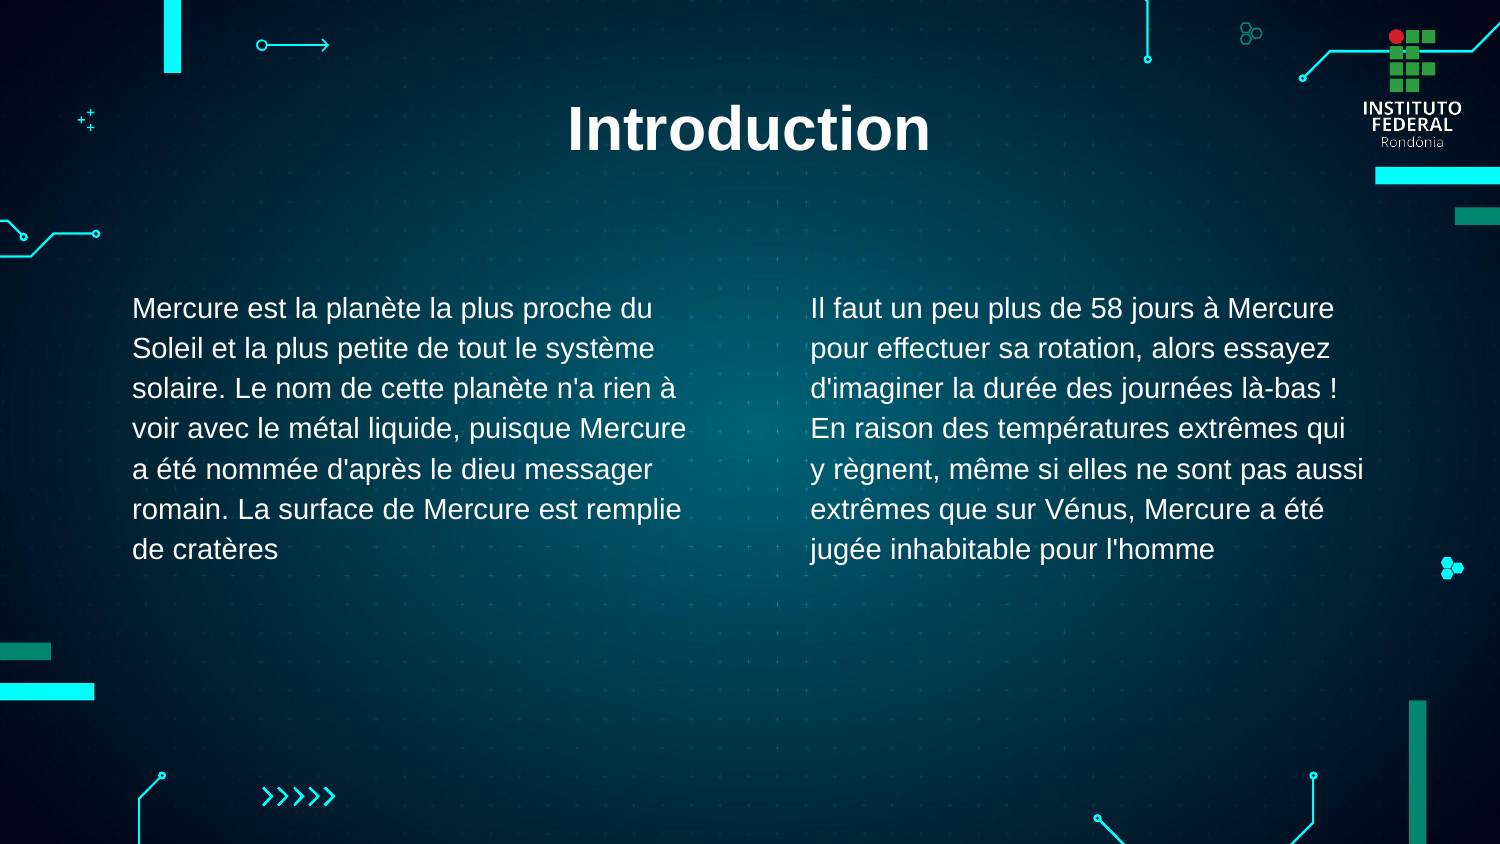

# Introduction
Mercure est la planète la plus proche du Soleil et la plus petite de tout le système solaire. Le nom de cette planète n'a rien à voir avec le métal liquide, puisque Mercure a été nommée d'après le dieu messager romain. La surface de Mercure est remplie de cratères
Il faut un peu plus de 58 jours à Mercure pour effectuer sa rotation, alors essayez d'imaginer la durée des journées là-bas ! En raison des températures extrêmes qui y règnent, même si elles ne sont pas aussi extrêmes que sur Vénus, Mercure a été jugée inhabitable pour l'homme